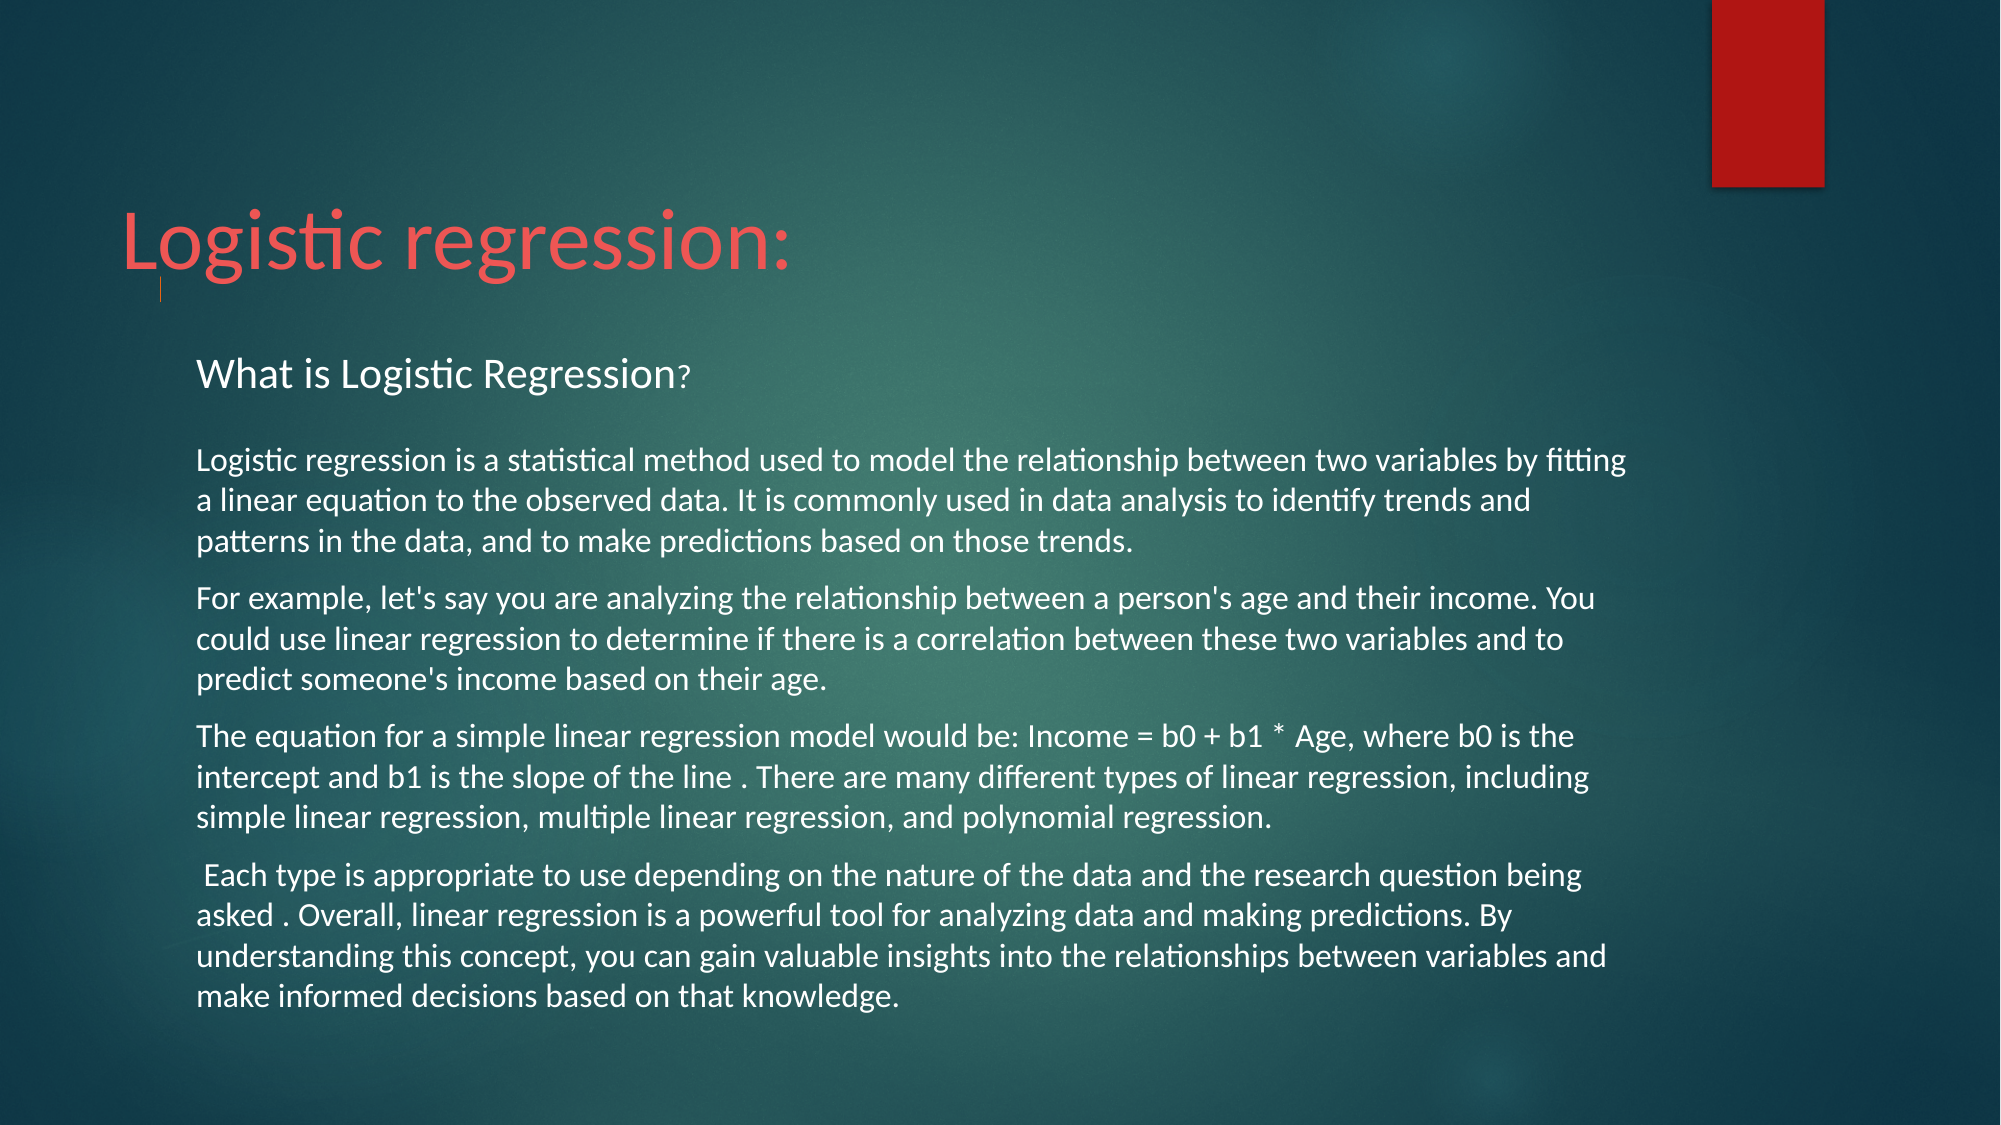

# Logistic regression:
What is Logistic Regression?
Logistic regression is a statistical method used to model the relationship between two variables by fitting a linear equation to the observed data. It is commonly used in data analysis to identify trends and patterns in the data, and to make predictions based on those trends.
For example, let's say you are analyzing the relationship between a person's age and their income. You could use linear regression to determine if there is a correlation between these two variables and to predict someone's income based on their age.
The equation for a simple linear regression model would be: Income = b0 + b1 * Age, where b0 is the intercept and b1 is the slope of the line . There are many different types of linear regression, including simple linear regression, multiple linear regression, and polynomial regression.
 Each type is appropriate to use depending on the nature of the data and the research question being asked . Overall, linear regression is a powerful tool for analyzing data and making predictions. By understanding this concept, you can gain valuable insights into the relationships between variables and make informed decisions based on that knowledge.